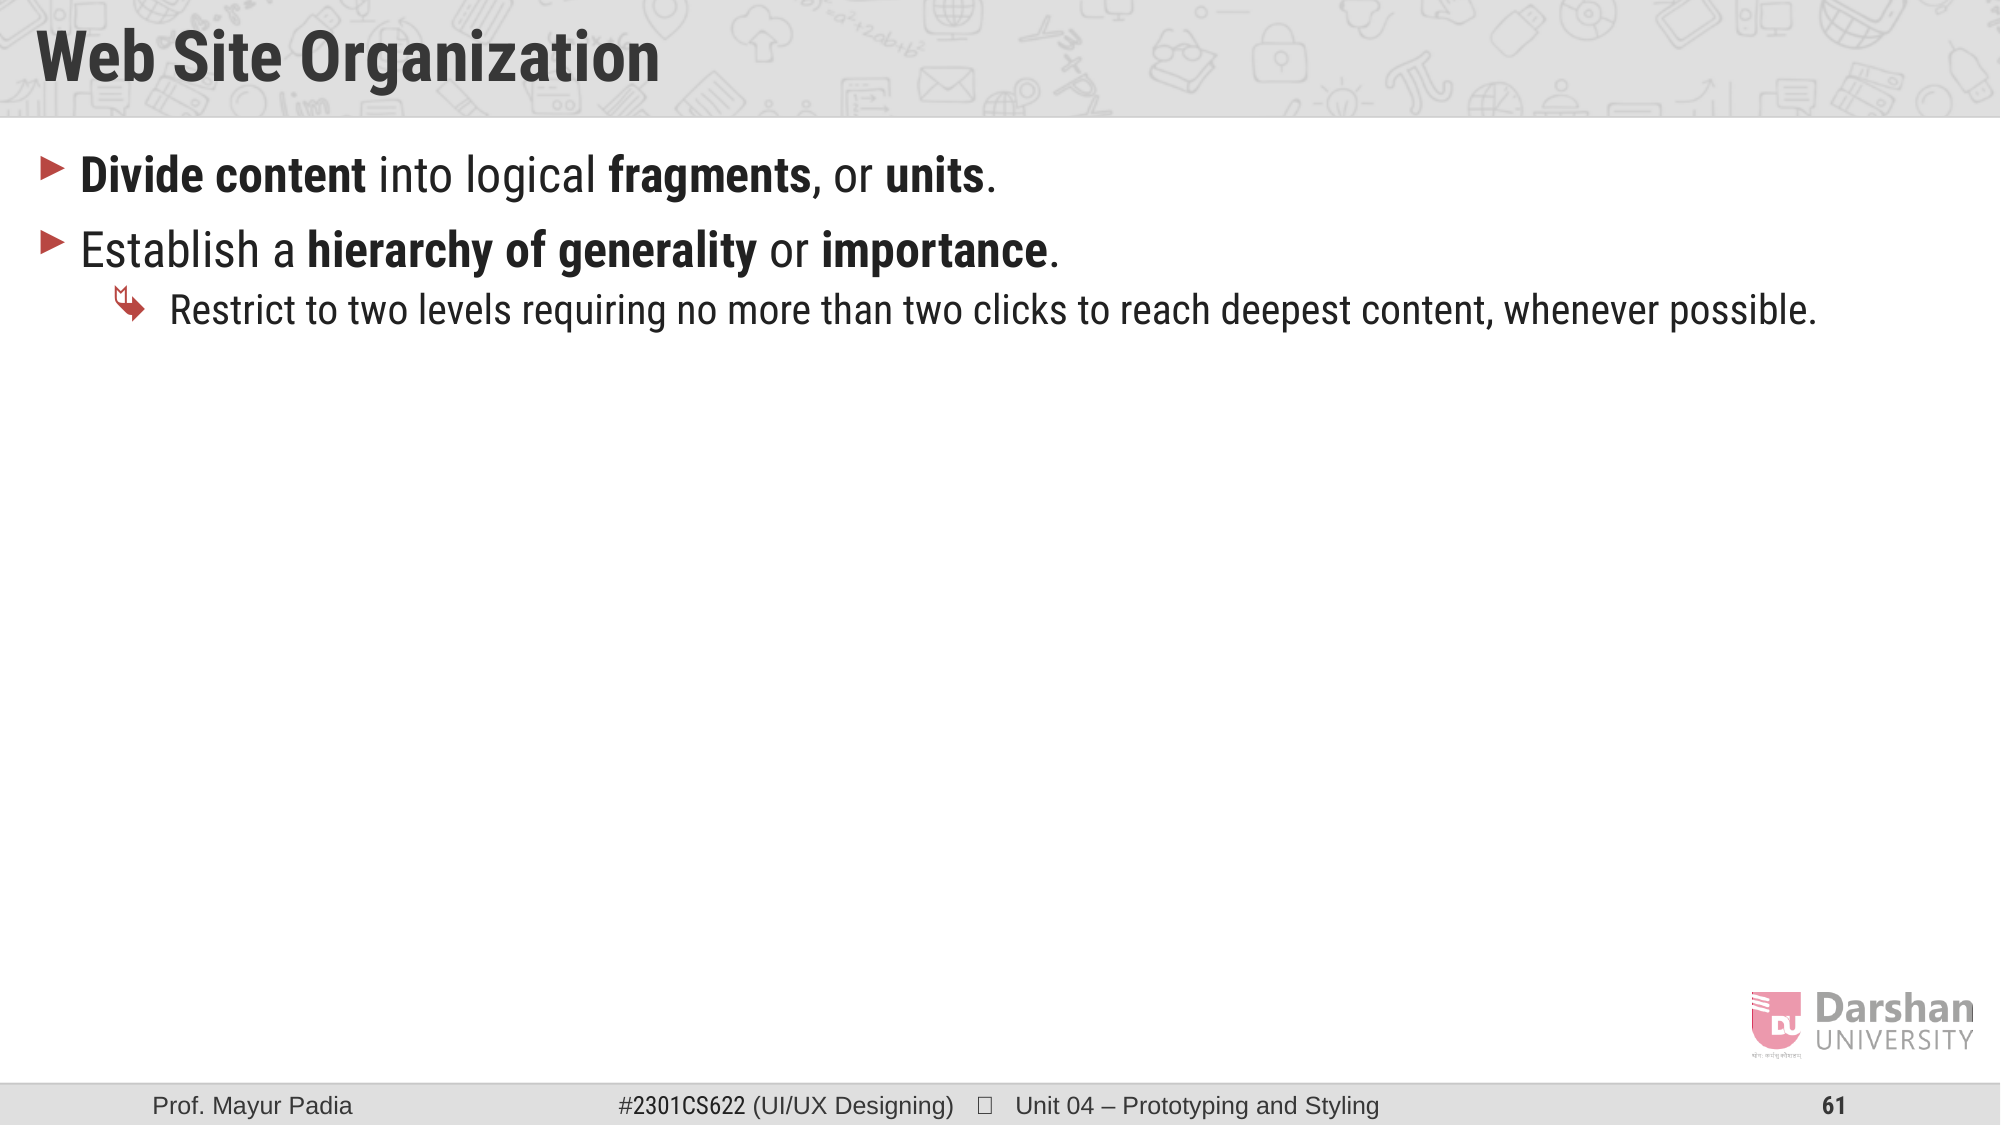

# Web Site Organization
Divide content into logical fragments, or units.
Establish a hierarchy of generality or importance.
Restrict to two levels requiring no more than two clicks to reach deepest content, whenever possible.